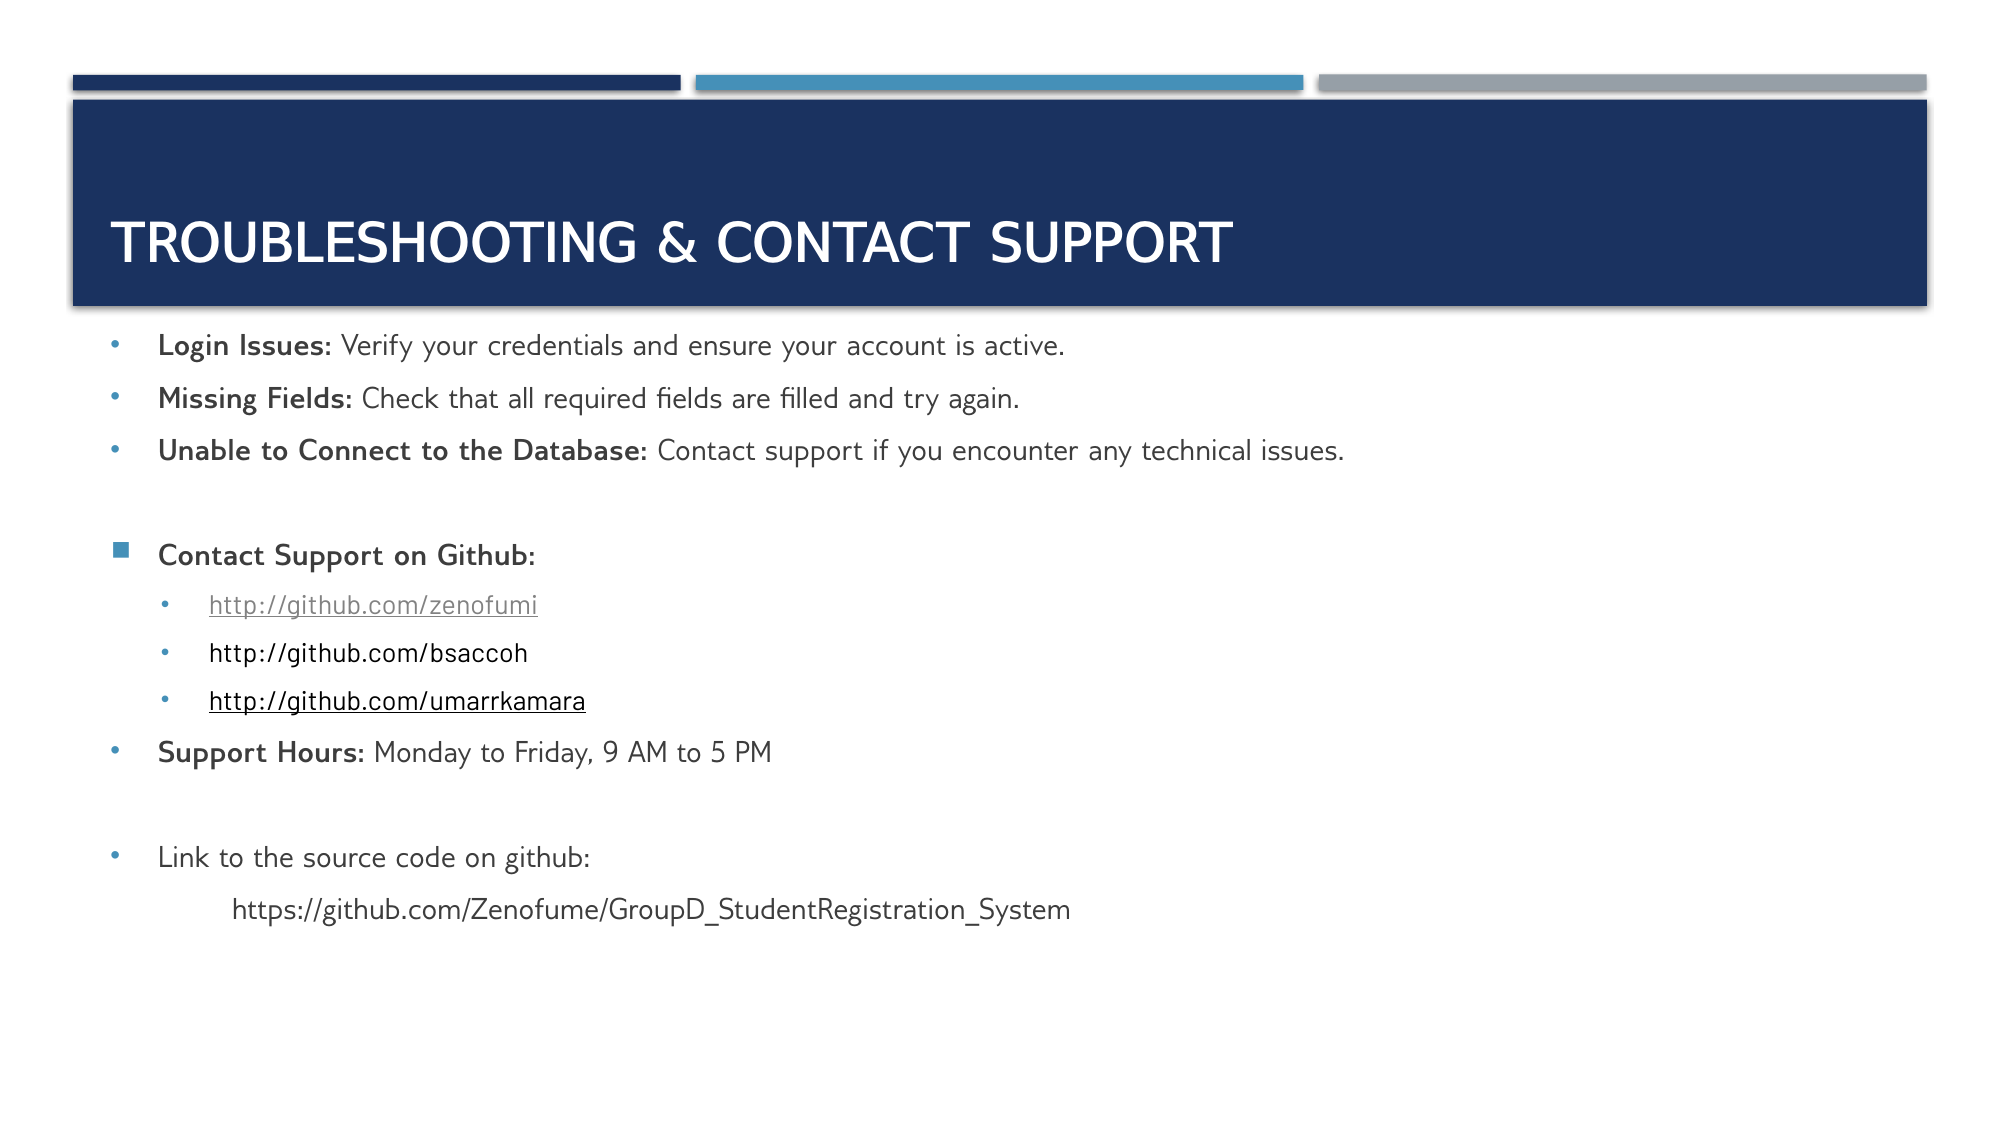

# Troubleshooting & Contact Support
Login Issues: Verify your credentials and ensure your account is active.
Missing Fields: Check that all required fields are filled and try again.
Unable to Connect to the Database: Contact support if you encounter any technical issues.

Contact Support on Github:
http://github.com/zenofumi
http://github.com/bsaccoh
http://github.com/umarrkamara
Support Hours: Monday to Friday, 9 AM to 5 PM

Link to the source code on github:
	https://github.com/Zenofume/GroupD_StudentRegistration_System